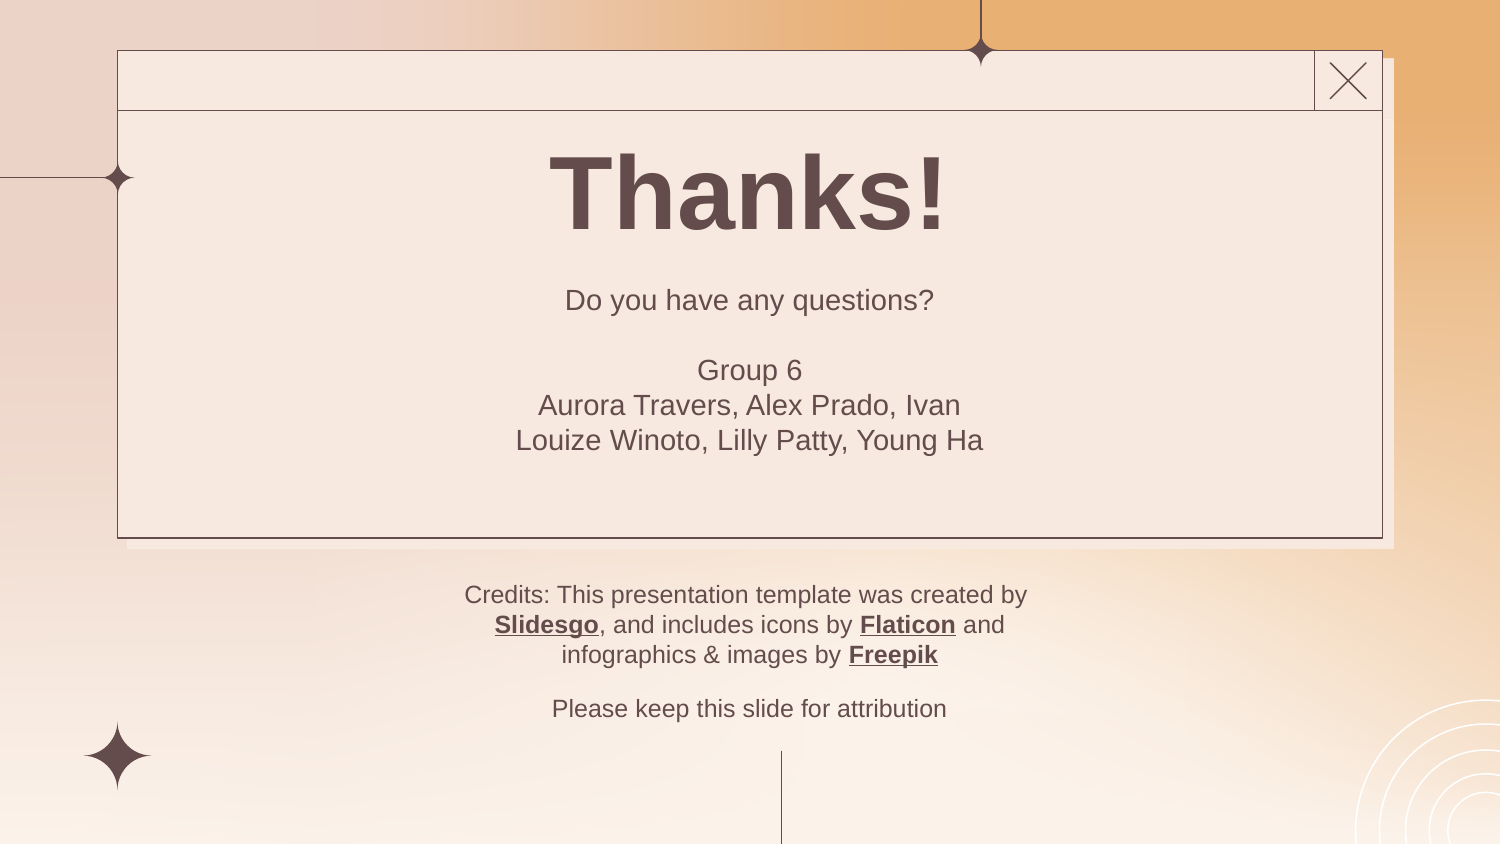

# Thanks!
Do you have any questions?

Group 6
Aurora Travers, Alex Prado, Ivan Louize Winoto, Lilly Patty, Young Ha

Please keep this slide for attribution